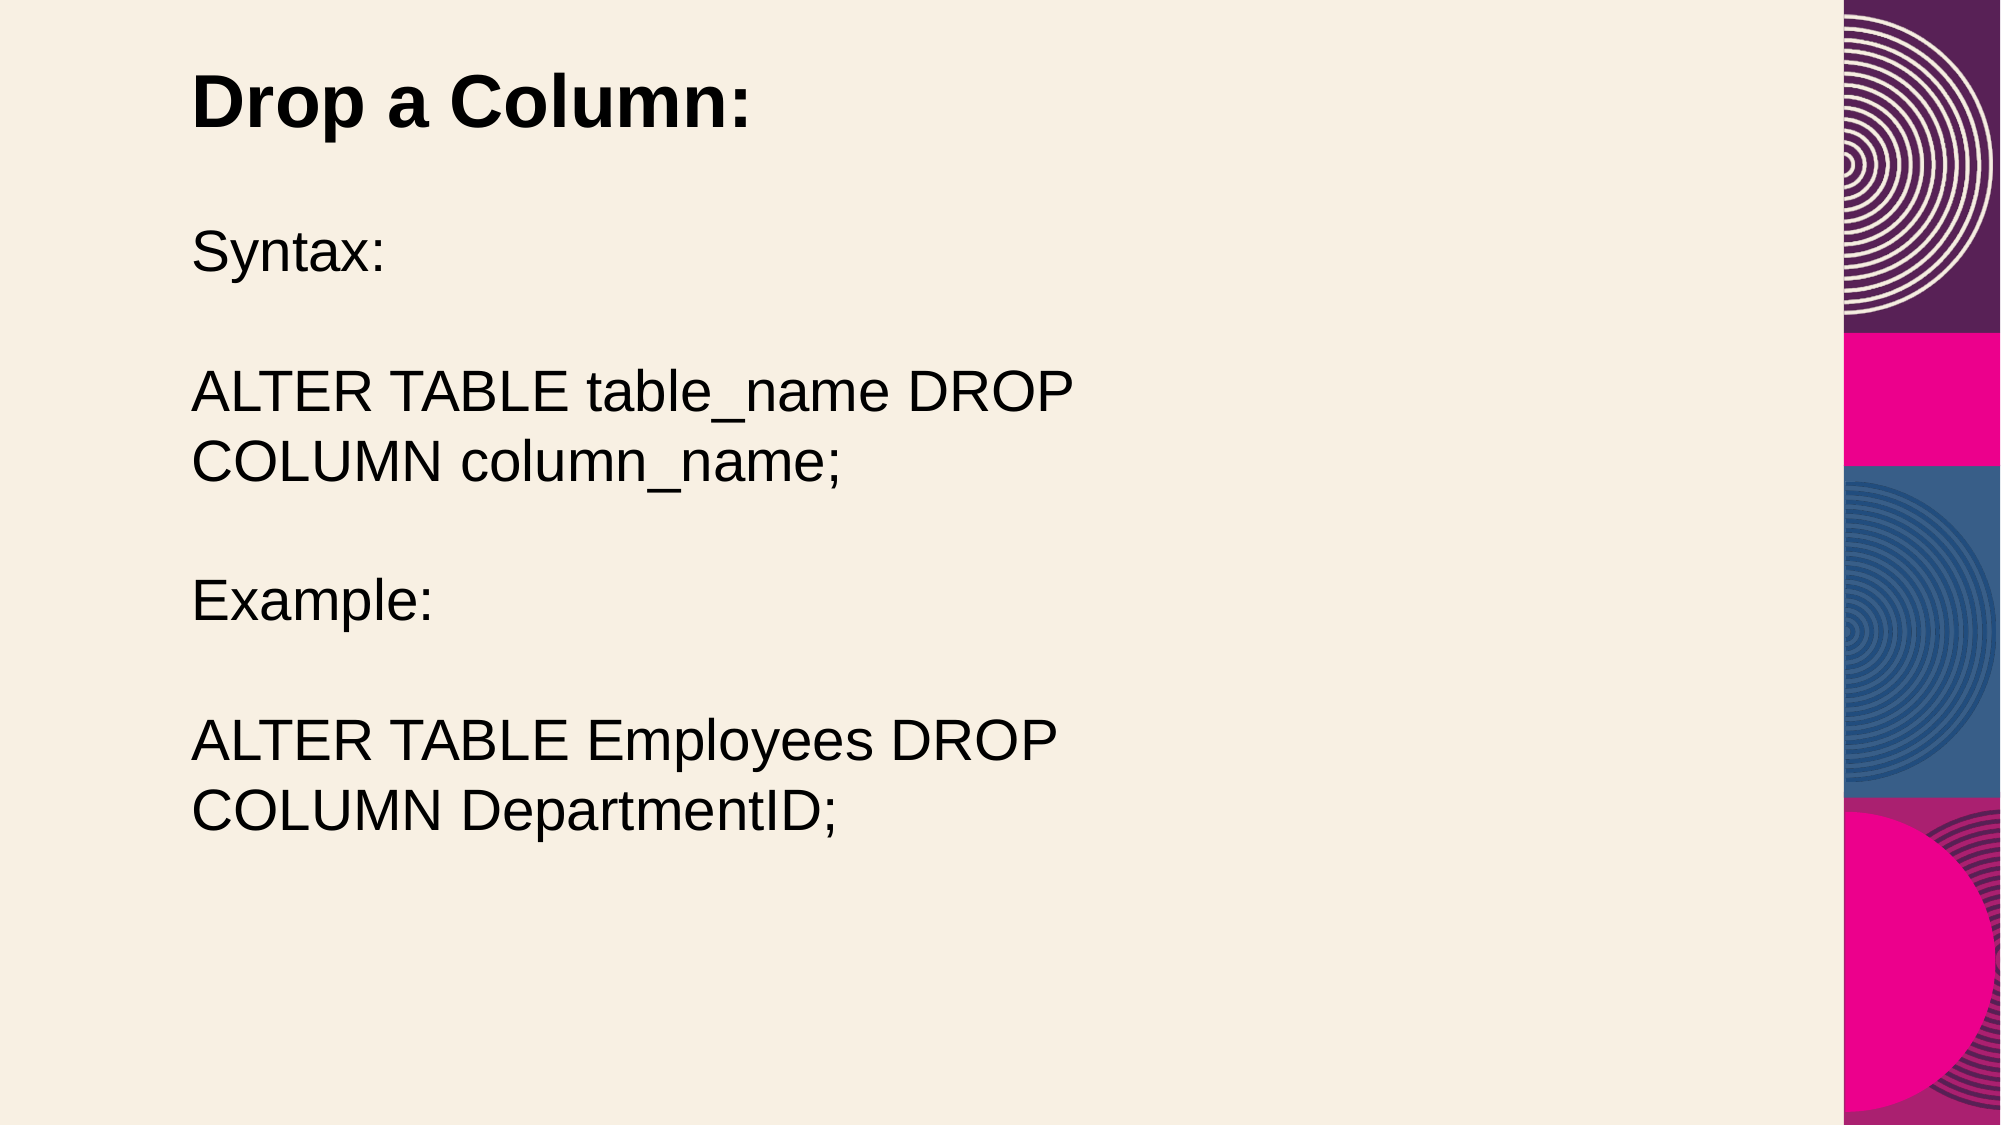

# Drop a Column: Syntax:

ALTER TABLE table_name DROP COLUMN column_name;
Example:

ALTER TABLE Employees DROP COLUMN DepartmentID;